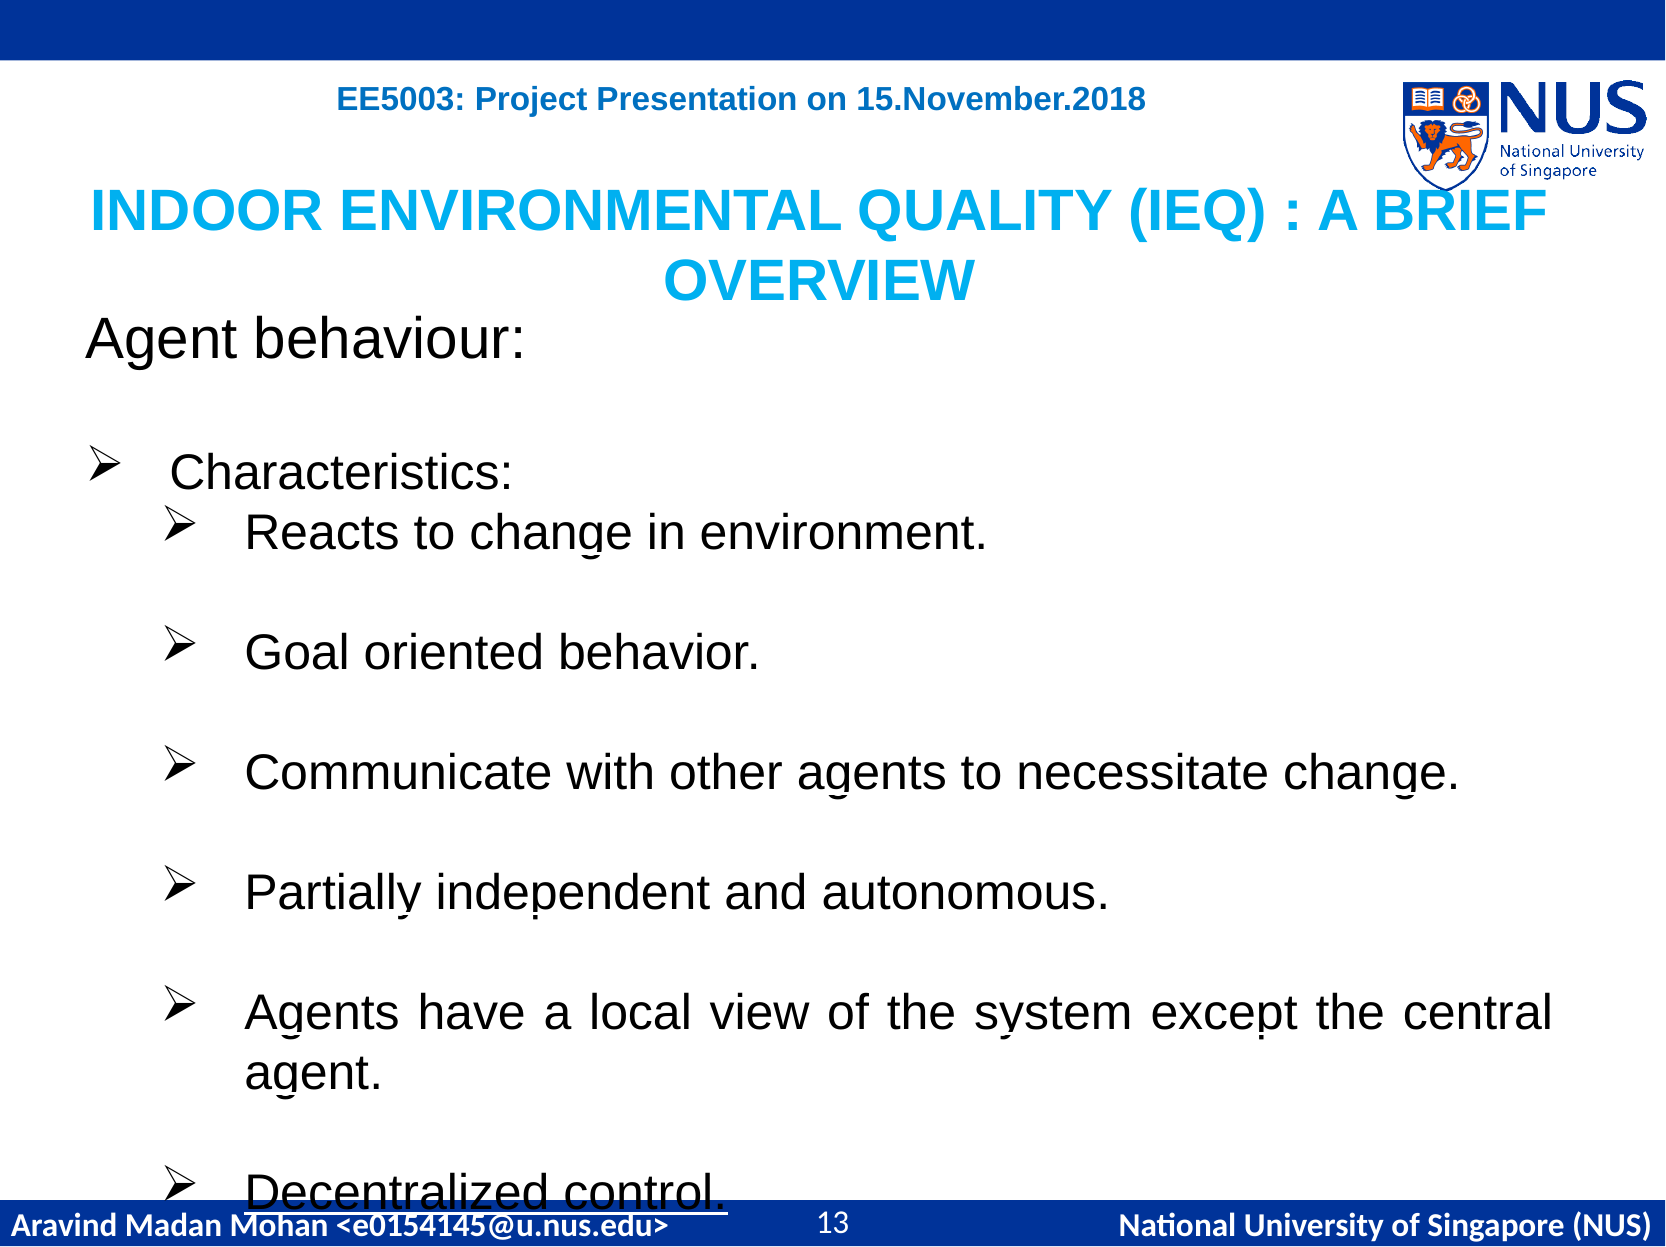

Indoor Environmental Quality (IEQ) : A Brief Overview
Agent behaviour:

Characteristics:
Reacts to change in environment.

Goal oriented behavior.

Communicate with other agents to necessitate change.

Partially independent and autonomous.

Agents have a local view of the system except the central agent.

Decentralized control.

13